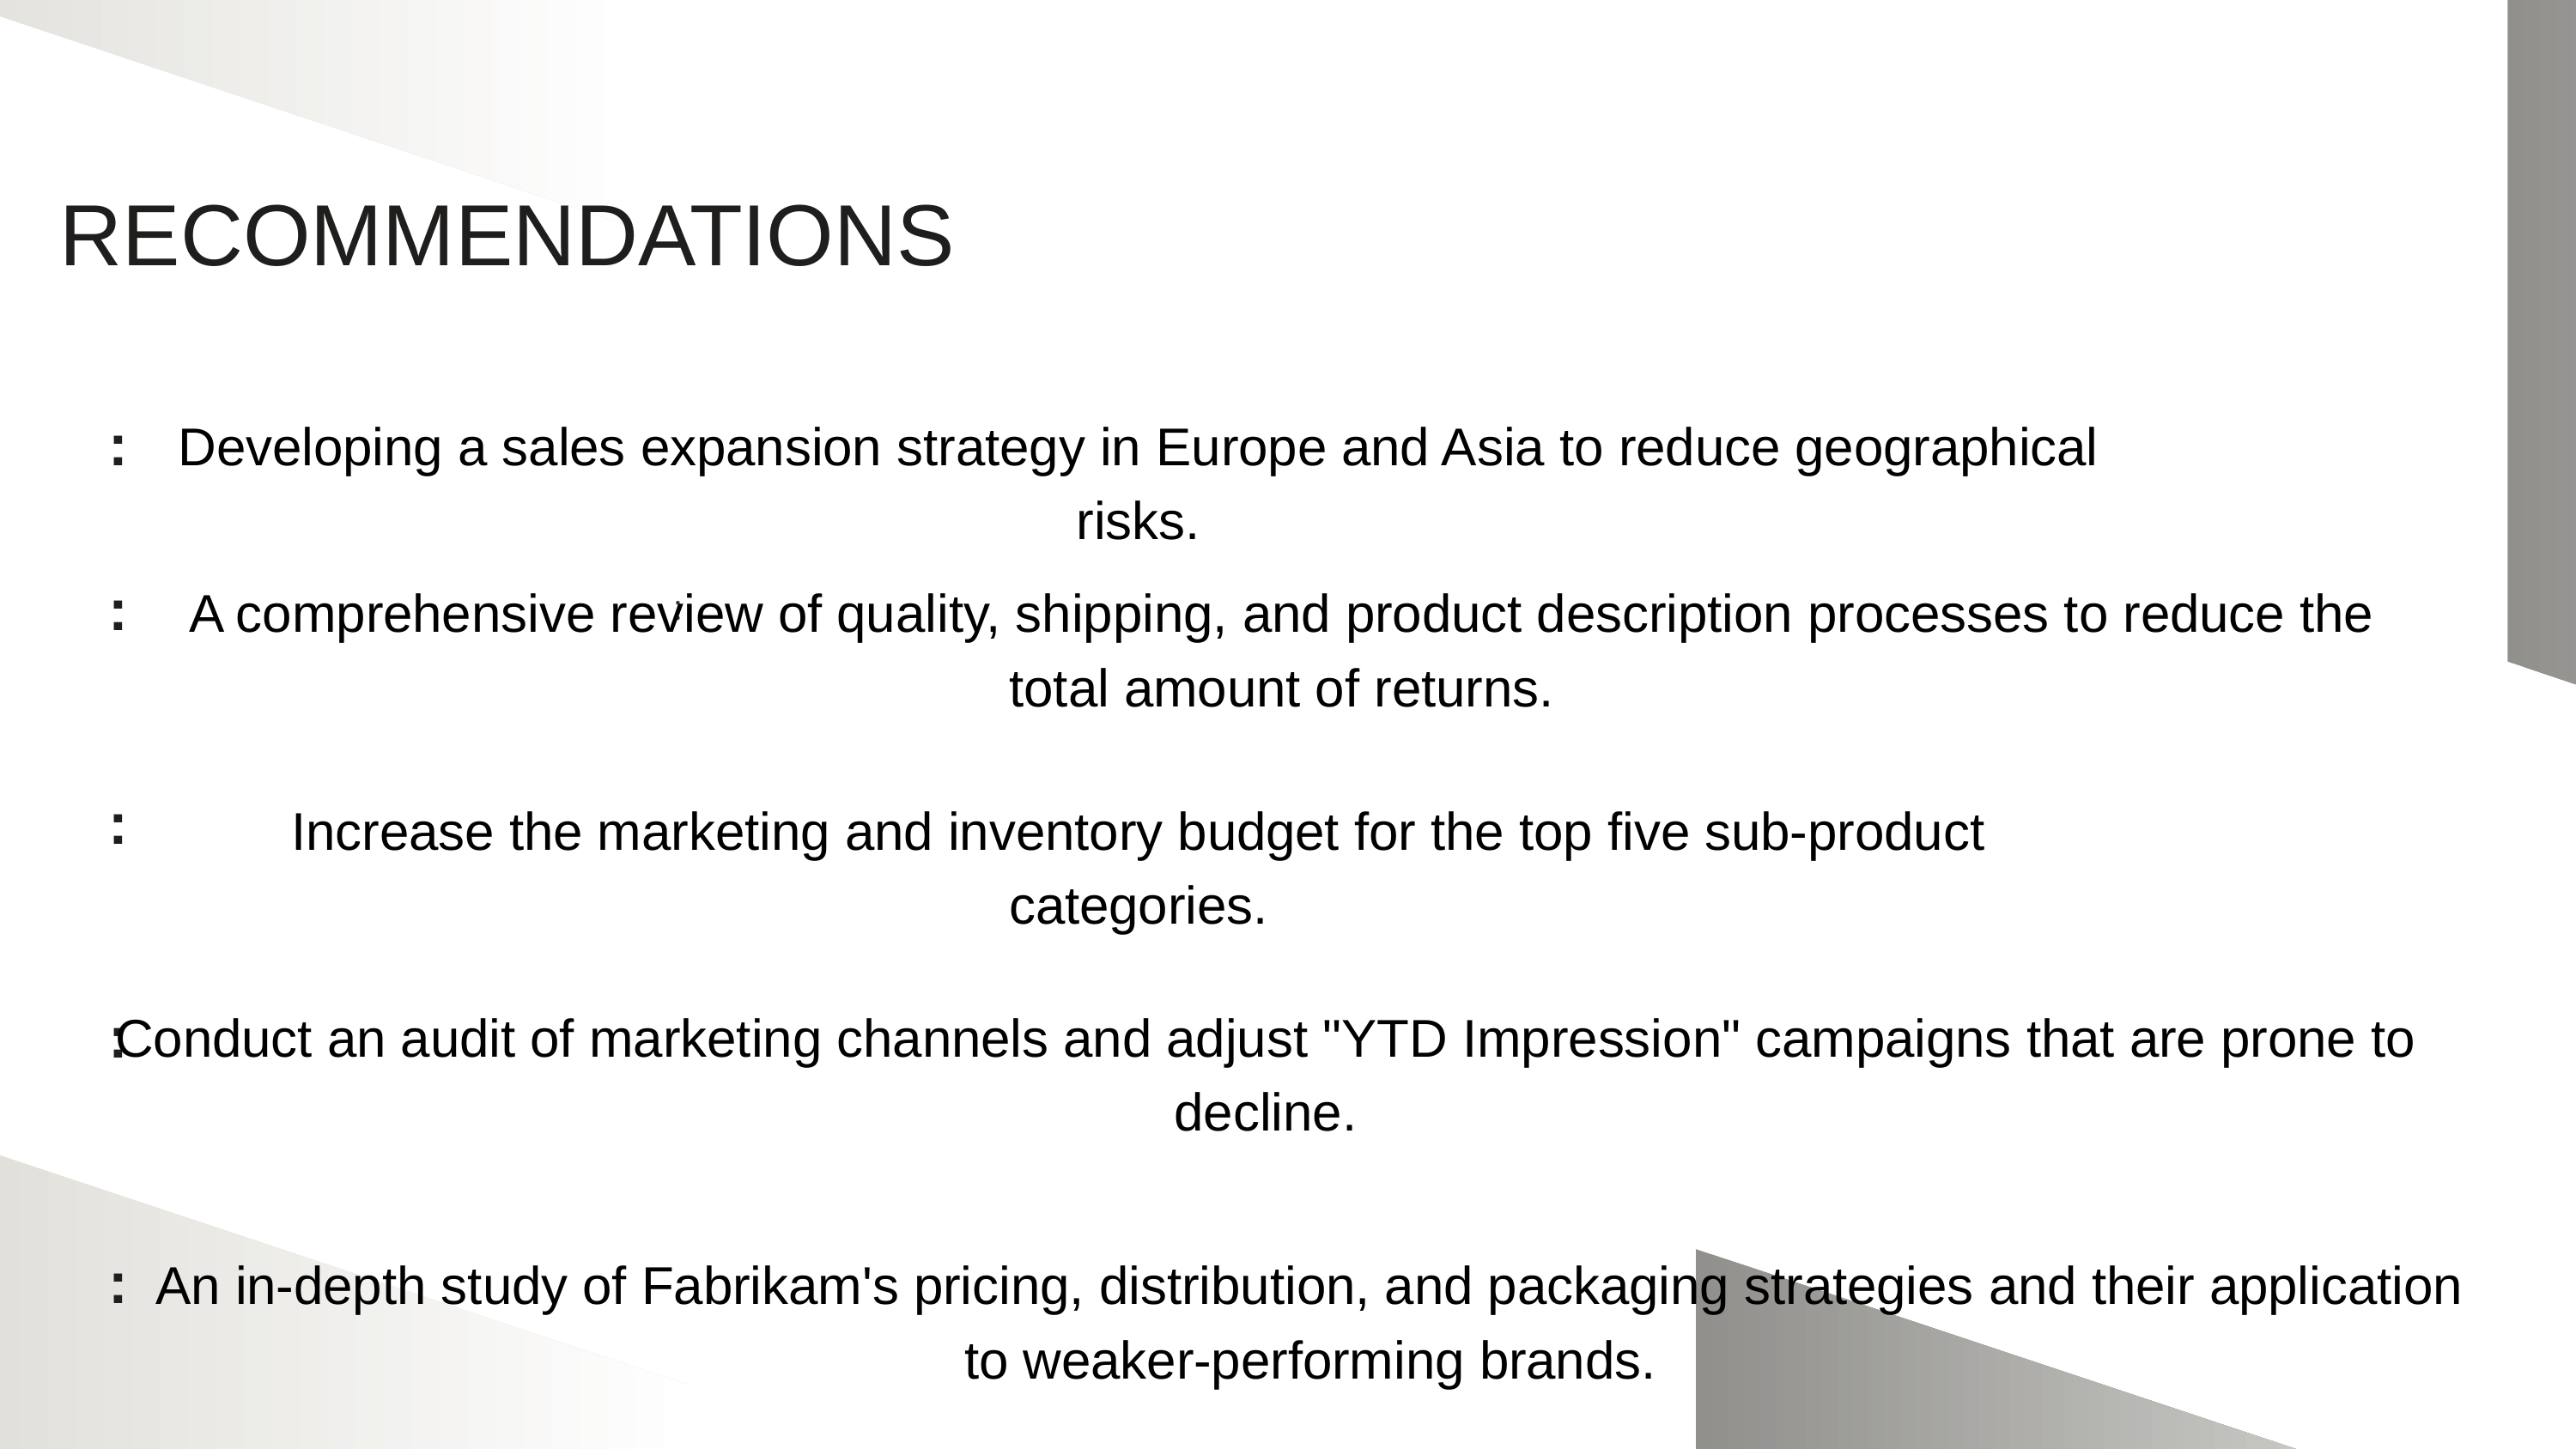

RECOMMENDATIONS
 :
Developing a sales expansion strategy in Europe and Asia to reduce geographical risks.
 :
A comprehensive review of quality, shipping, and product description processes to reduce the total amount of returns.
 :
 :
Increase the marketing and inventory budget for the top five sub-product categories.
 :
Conduct an audit of marketing channels and adjust "YTD Impression" campaigns that are prone to decline.
 :
An in-depth study of Fabrikam's pricing, distribution, and packaging strategies and their application to weaker-performing brands.